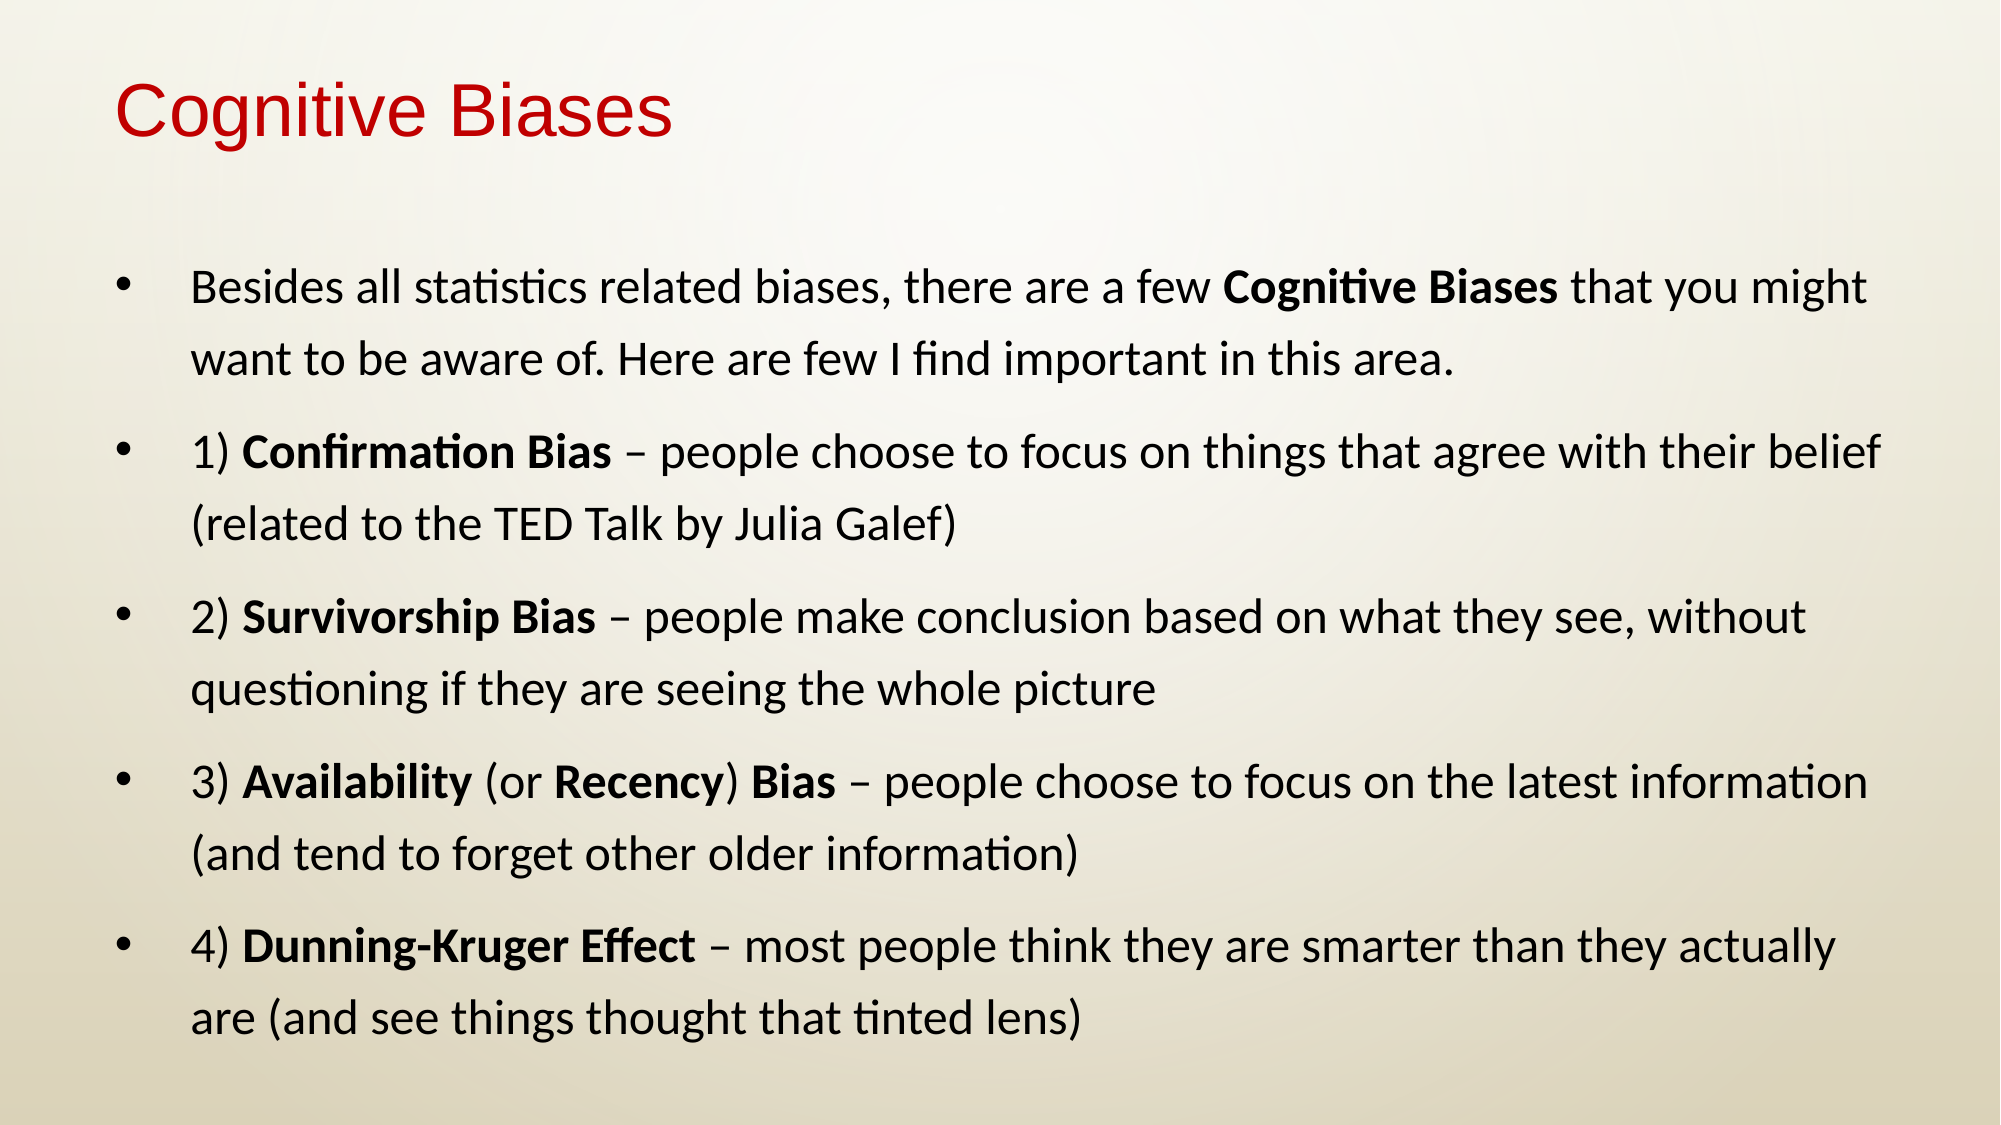

# Cognitive Biases
Besides all statistics related biases, there are a few Cognitive Biases that you might want to be aware of. Here are few I find important in this area.
1) Confirmation Bias – people choose to focus on things that agree with their belief
(related to the TED Talk by Julia Galef)
2) Survivorship Bias – people make conclusion based on what they see, without questioning if they are seeing the whole picture
3) Availability (or Recency) Bias – people choose to focus on the latest information (and tend to forget other older information)
4) Dunning-Kruger Effect – most people think they are smarter than they actually are (and see things thought that tinted lens)